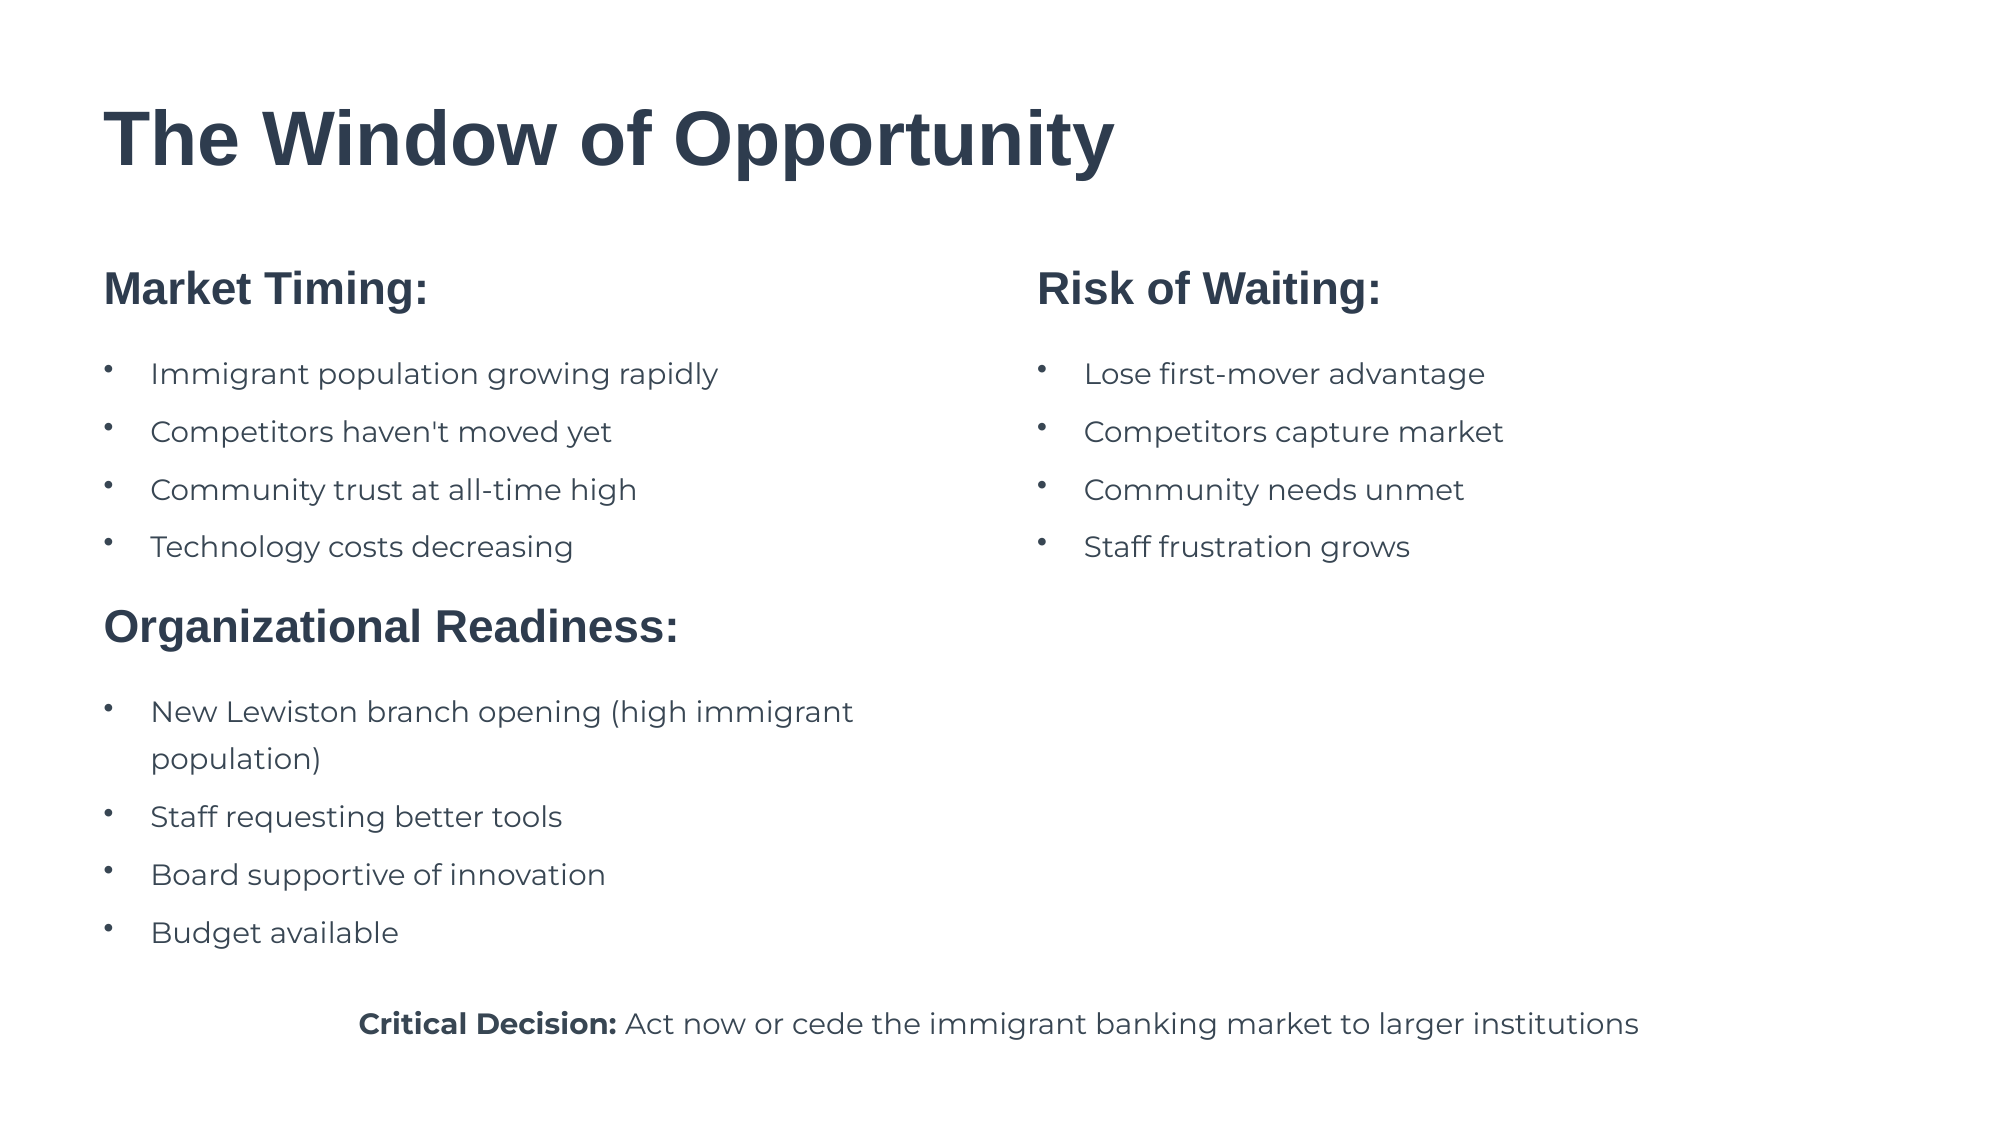

The Window of Opportunity
Market Timing:
Risk of Waiting:
Immigrant population growing rapidly
Lose first-mover advantage
Competitors haven't moved yet
Competitors capture market
Community trust at all-time high
Community needs unmet
Technology costs decreasing
Staff frustration grows
Organizational Readiness:
New Lewiston branch opening (high immigrant population)
Staff requesting better tools
Board supportive of innovation
Budget available
Critical Decision: Act now or cede the immigrant banking market to larger institutions